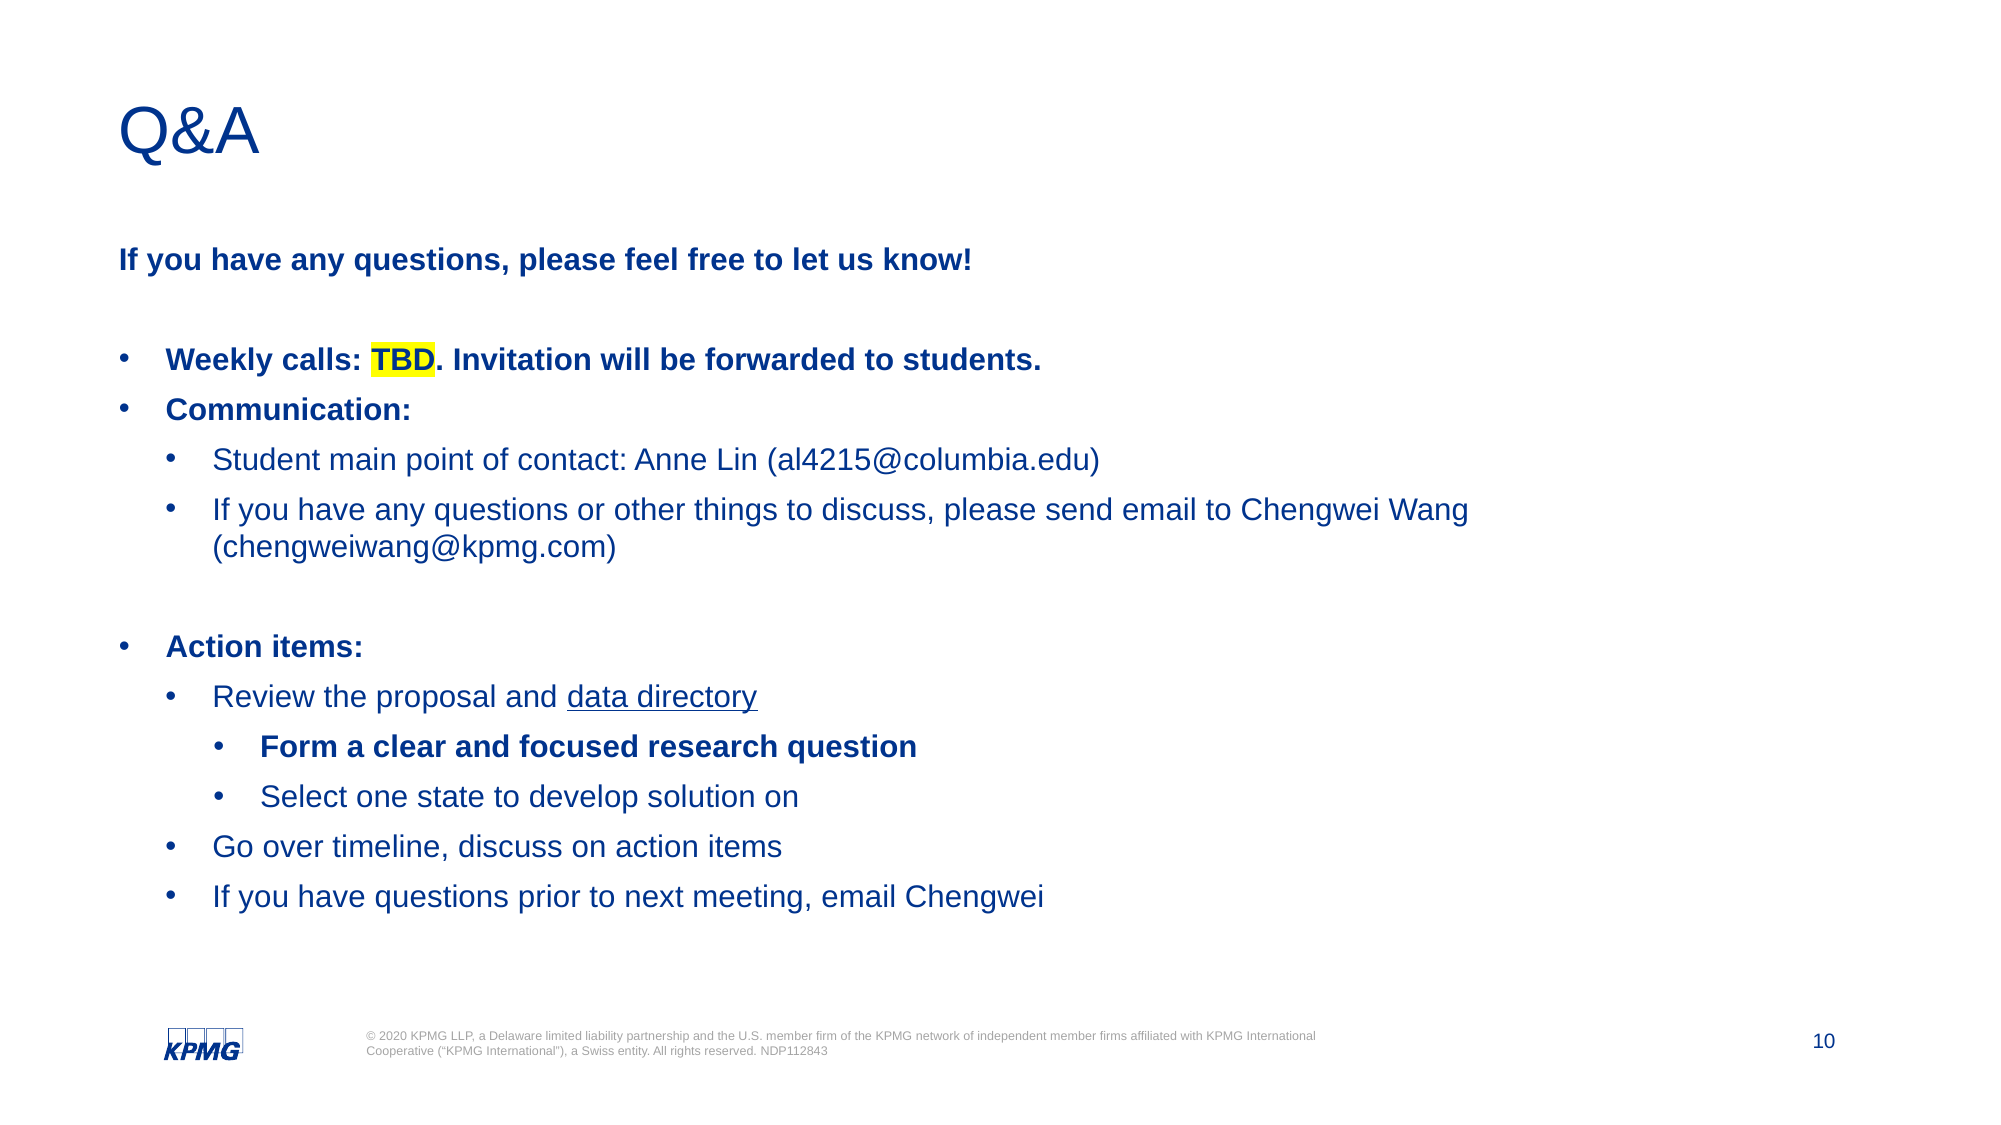

# Q&A

If you have any questions, please feel free to let us know!

Weekly calls: TBD. Invitation will be forwarded to students.
Communication:
Student main point of contact: Anne Lin (al4215@columbia.edu)
If you have any questions or other things to discuss, please send email to Chengwei Wang (chengweiwang@kpmg.com)

Action items:
Review the proposal and data directory
Form a clear and focused research question
Select one state to develop solution on
Go over timeline, discuss on action items
If you have questions prior to next meeting, email Chengwei